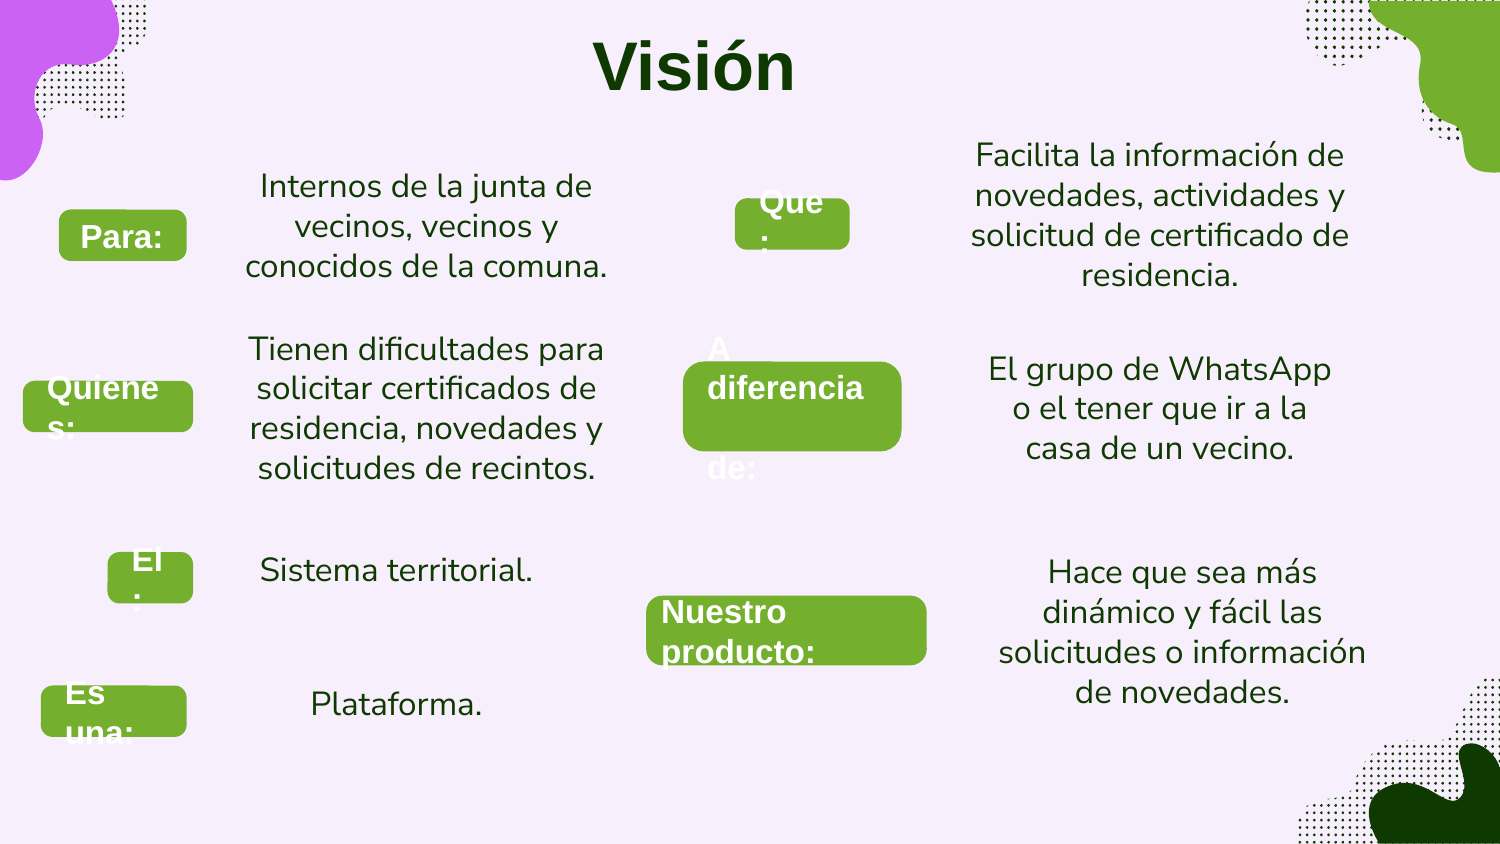

# Visión
Facilita la información de novedades, actividades y solicitud de certificado de residencia.
Internos de la junta de vecinos, vecinos y conocidos de la comuna.
Que:

Para:

Tienen dificultades para solicitar certificados de residencia, novedades y solicitudes de recintos.
El grupo de WhatsApp o el tener que ir a la casa de un vecino.

A diferencia
 	de:
Quienes:

Sistema territorial.
Hace que sea más dinámico y fácil las solicitudes o información de novedades.
El:

Nuestro producto:

Plataforma.
Es una: